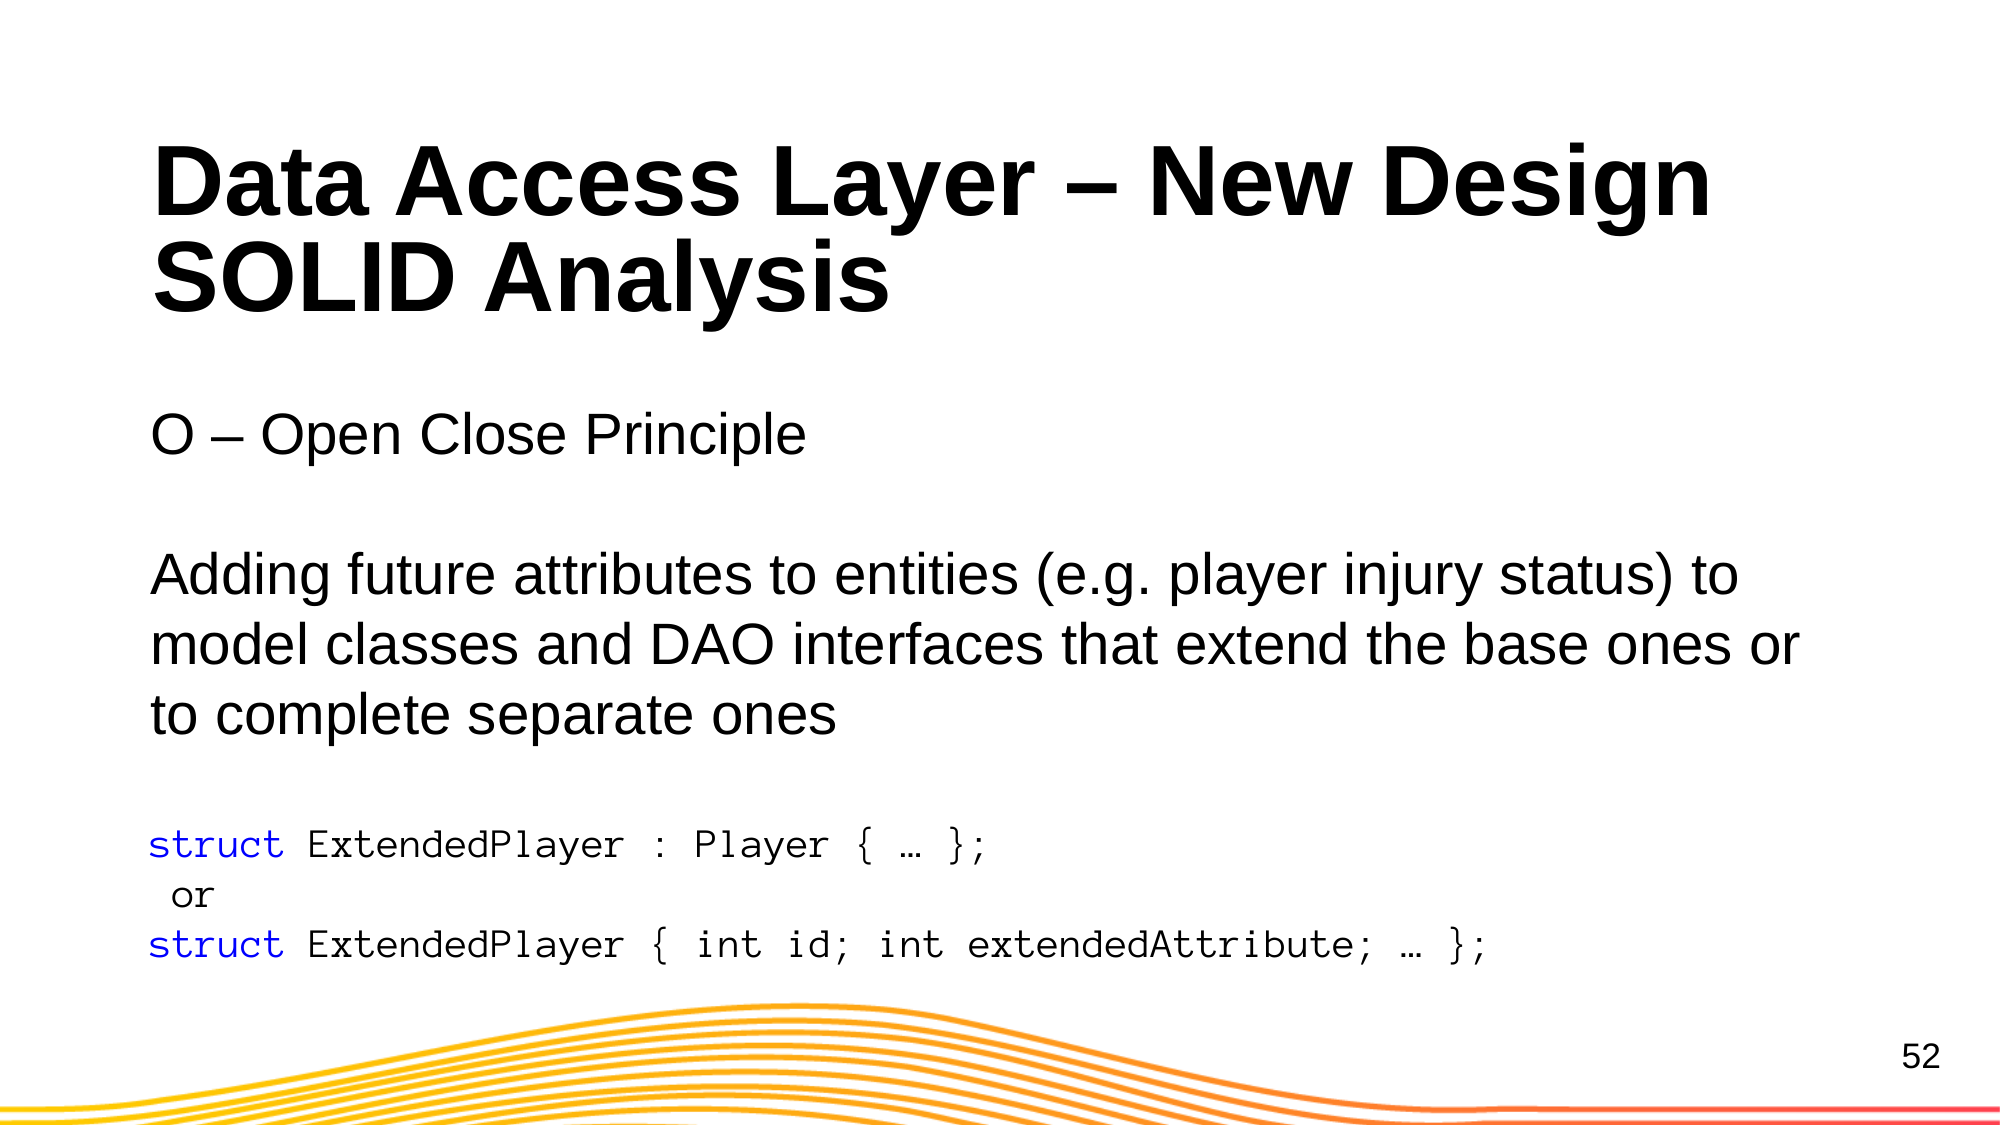

Data Access Layer – New Design SOLID Analysis

O – Open Close Principle

Adding future attributes to entities (e.g. player injury status) to model classes and DAO interfaces that extend the base ones or to complete separate ones

struct ExtendedPlayer : Player { … };
 or
struct ExtendedPlayer { int id; int extendedAttribute; … };
52